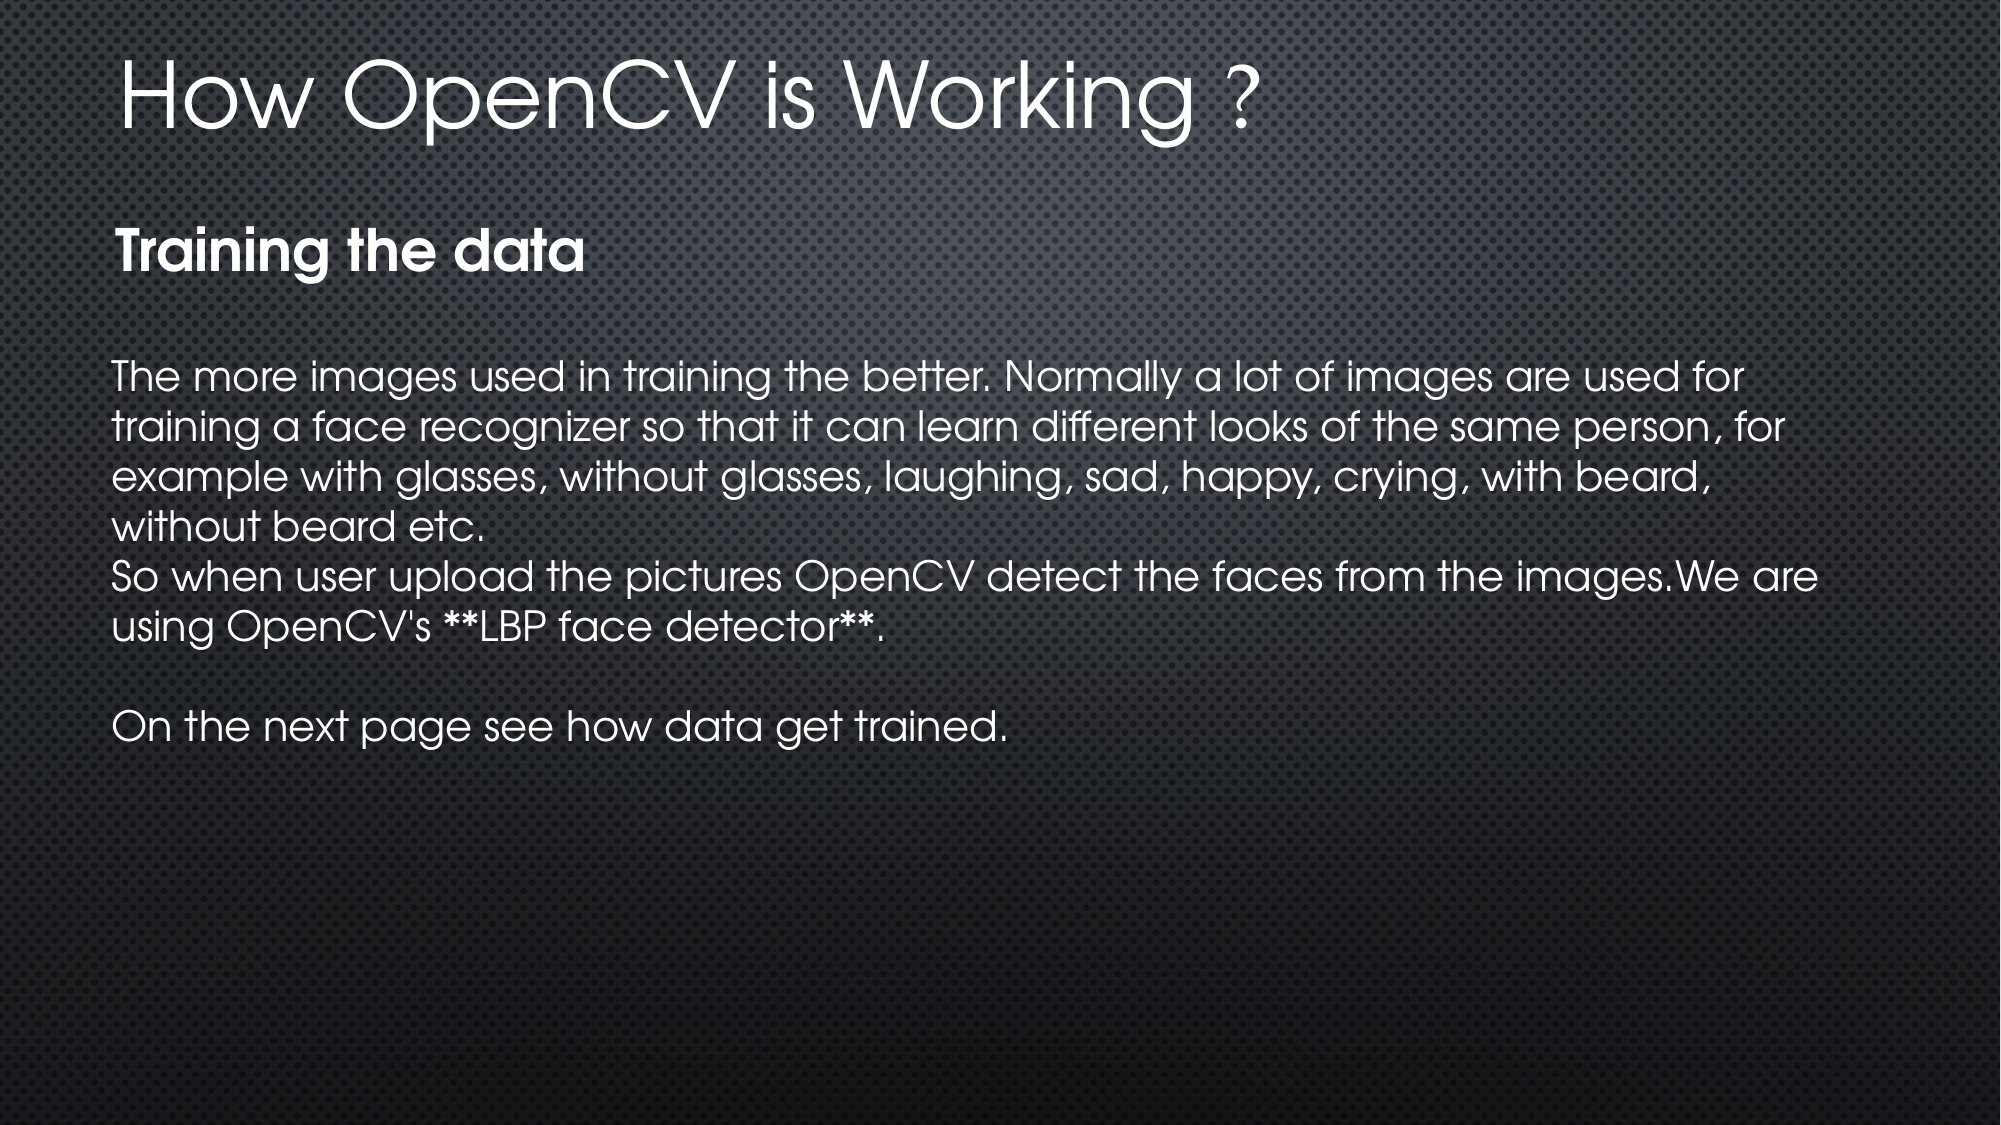

How OpenCV is Working ?

Training the data

The more images used in training the better. Normally a lot of images are used for training a face recognizer so that it can learn different looks of the same person, for example with glasses, without glasses, laughing, sad, happy, crying, with beard, without beard etc.
So when user upload the pictures OpenCV detect the faces from the images.We are using OpenCV's **LBP face detector**.

On the next page see how data get trained.